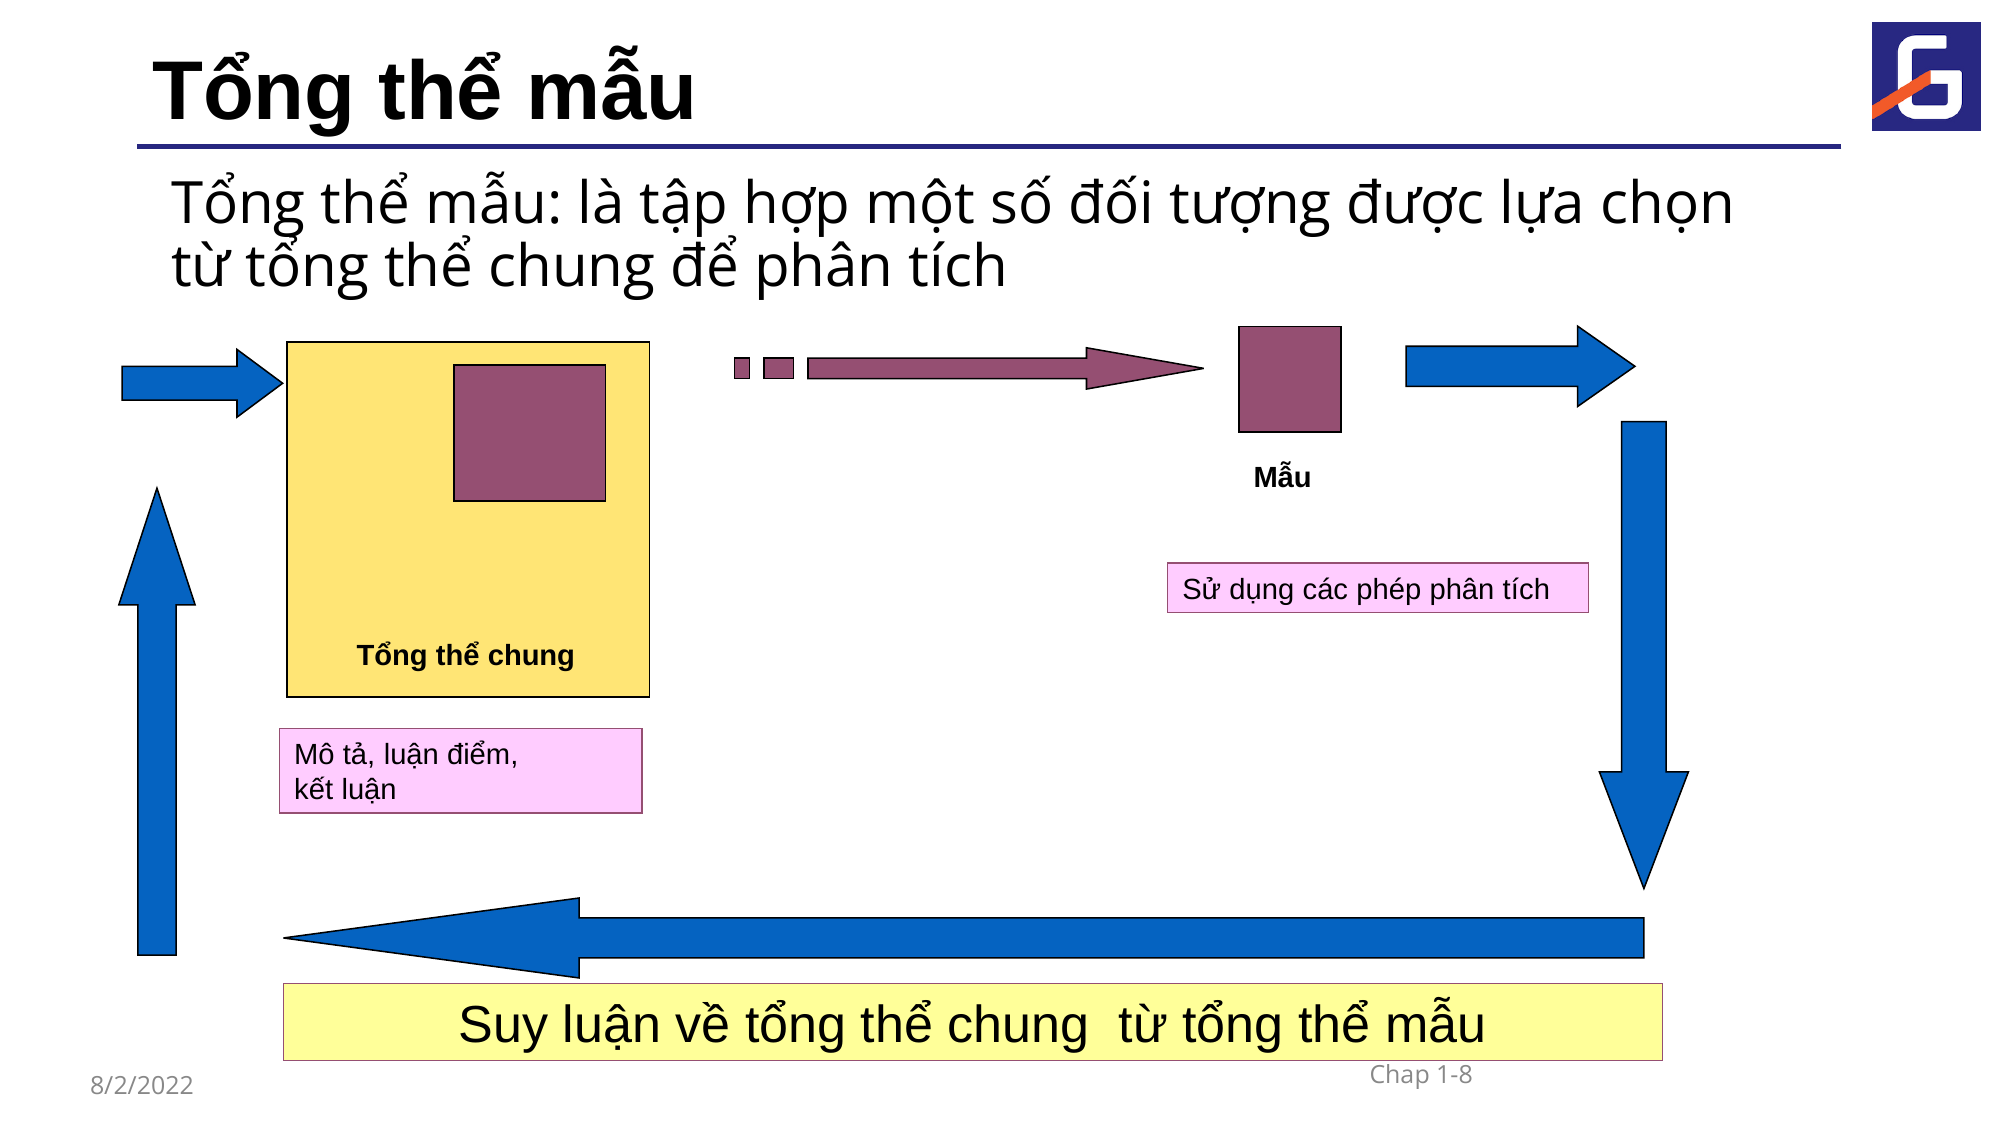

# Tổng thể mẫu
Tổng thể mẫu: là tập hợp một số đối tượng được lựa chọn từ tổng thể chung để phân tích

Mẫu

Sử dụng các phép phân tích
Tổng thể chung
Mô tả, luận điểm,
kết luận

Suy luận về tổng thể chung  từ tổng thể mẫu
Chap 1-8
8/2/2022